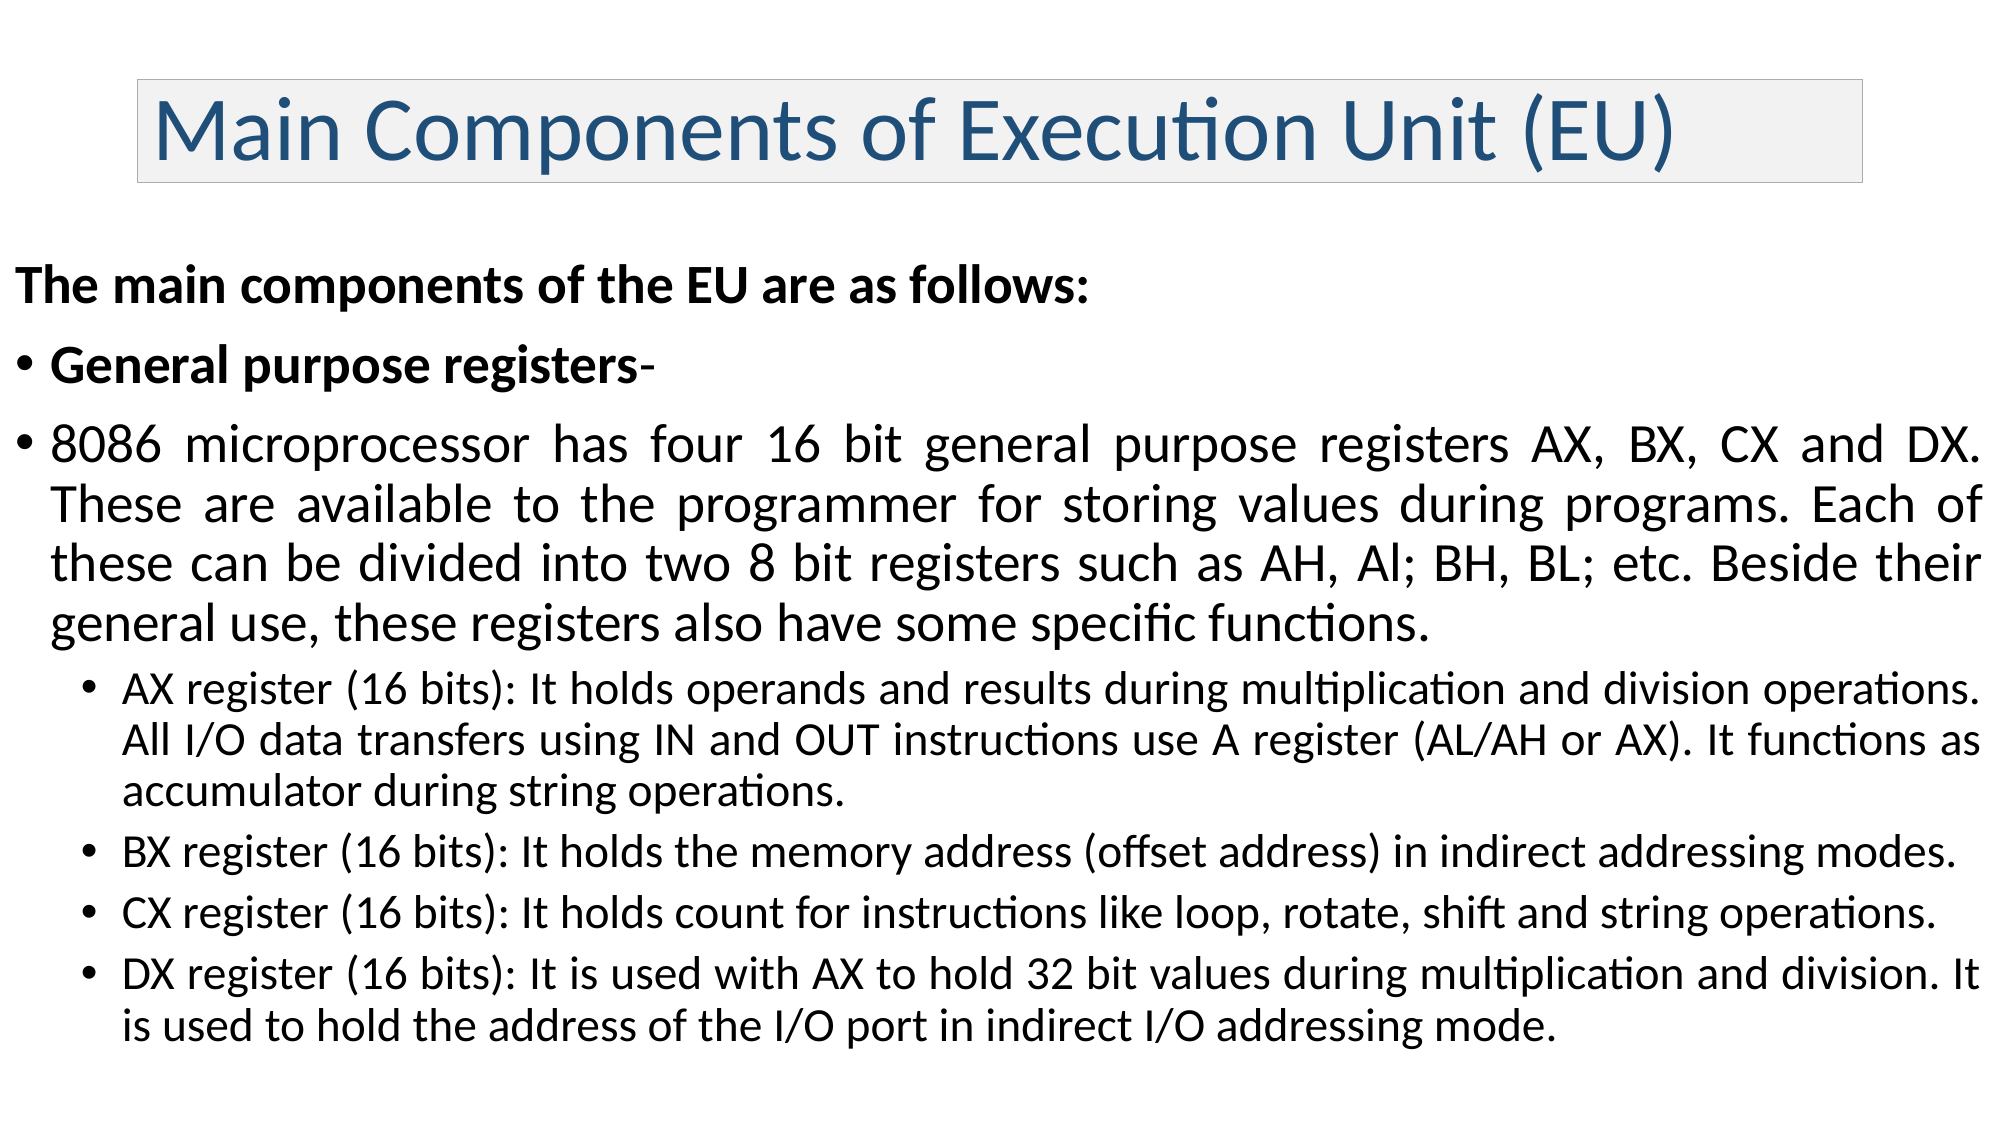

Main Components of Execution Unit (EU)
The main components of the EU are as follows:
General purpose registers-
8086 microprocessor has four 16 bit general purpose registers AX, BX, CX and DX. These are available to the programmer for storing values during programs. Each of these can be divided into two 8 bit registers such as AH, Al; BH, BL; etc. Beside their general use, these registers also have some specific functions.
AX register (16 bits): It holds operands and results during multiplication and division operations. All I/O data transfers using IN and OUT instructions use A register (AL/AH or AX). It functions as accumulator during string operations.
BX register (16 bits): It holds the memory address (offset address) in indirect addressing modes.
CX register (16 bits): It holds count for instructions like loop, rotate, shift and string operations.
DX register (16 bits): It is used with AX to hold 32 bit values during multiplication and division. It is used to hold the address of the I/O port in indirect I/O addressing mode.